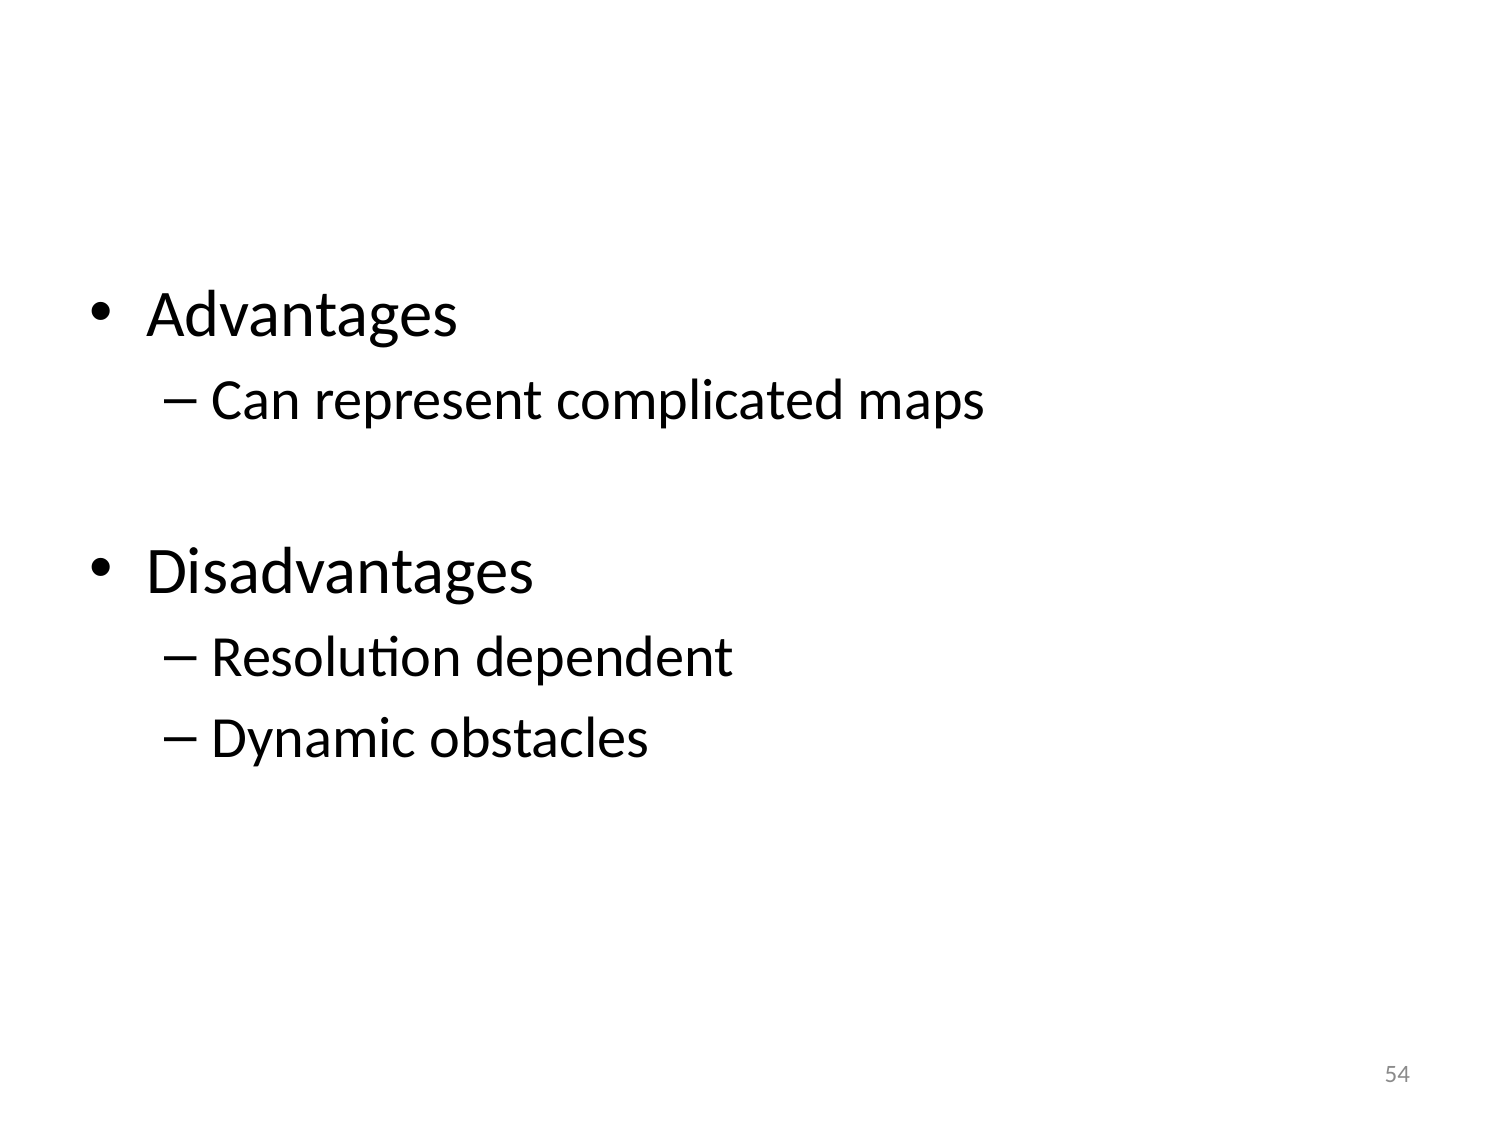

Advantages
Can represent complicated maps

Disadvantages
Resolution dependent
Dynamic obstacles

54